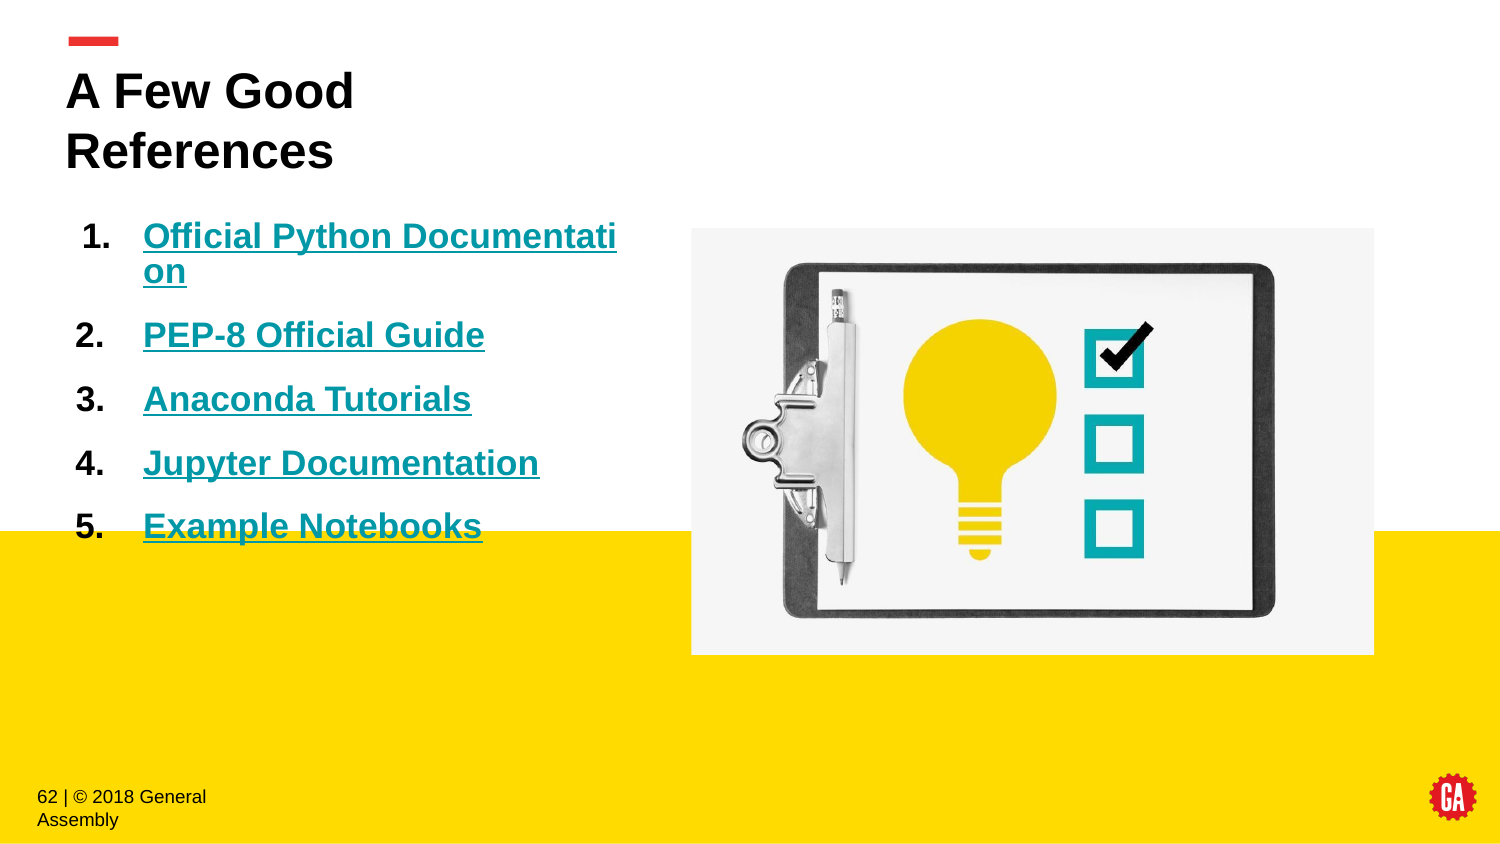

# A Few Good References
Oﬃcial Python Documentation
PEP-8 Oﬃcial Guide
Anaconda Tutorials
Jupyter Documentation
Example Notebooks

62 | © 2018 General Assembly